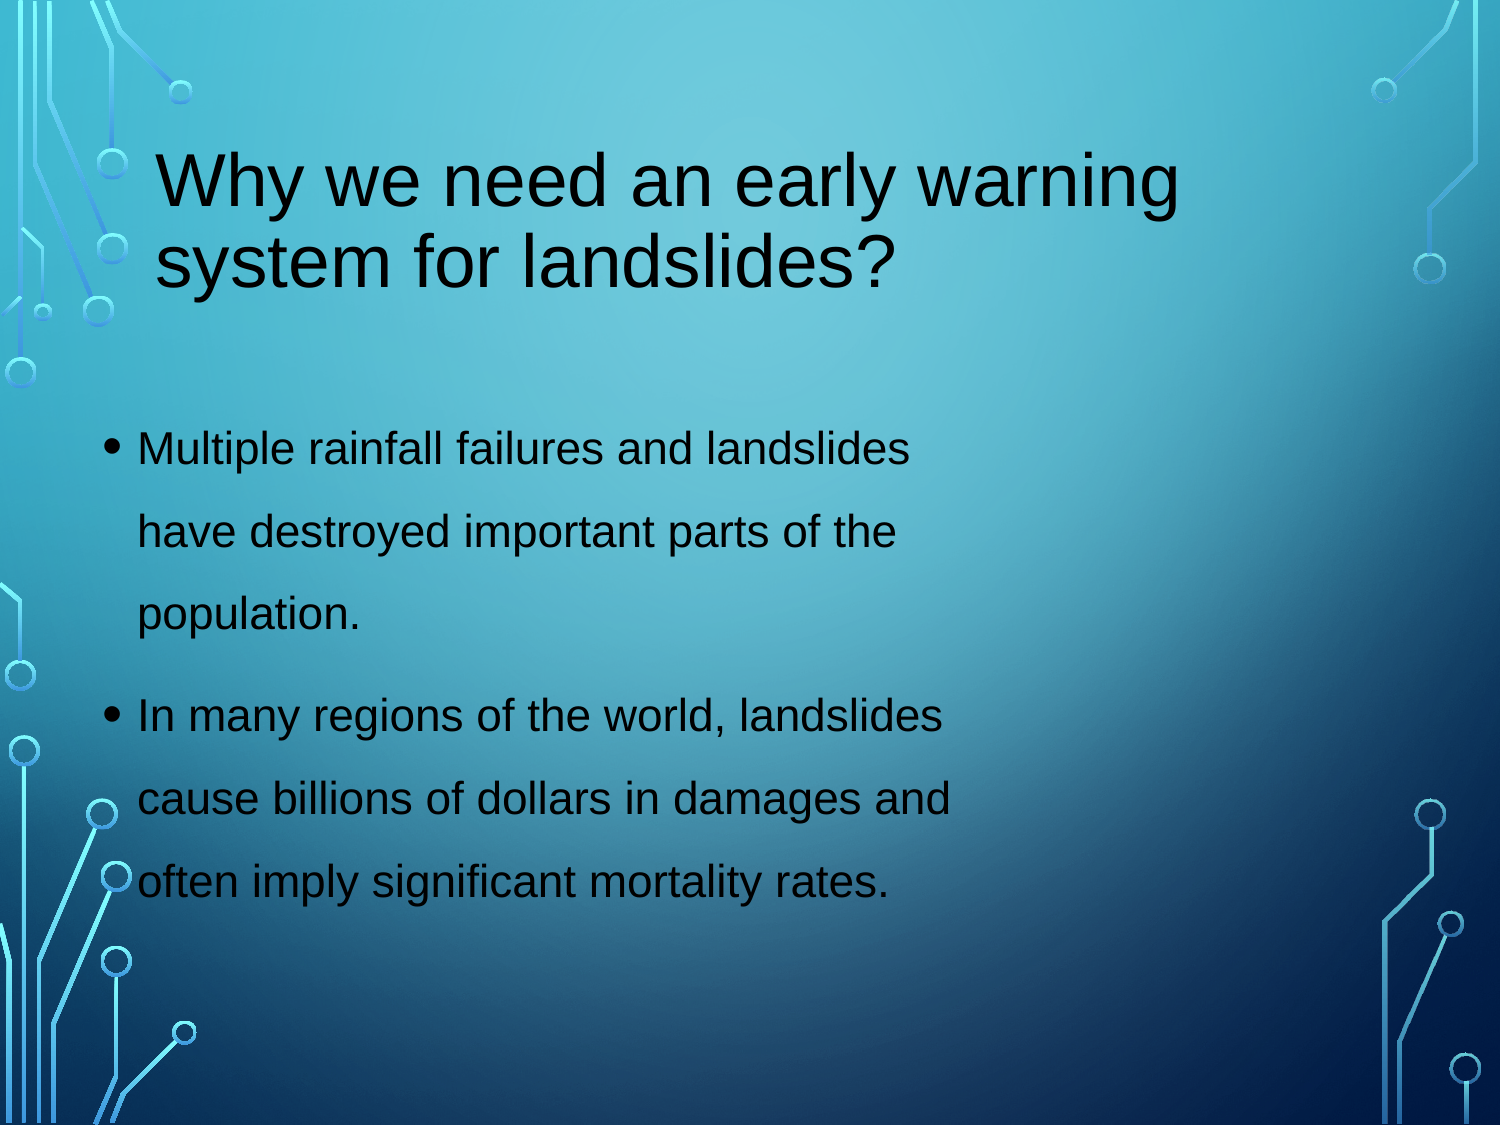

# Why we need an early warning system for landslides?
Multiple rainfall failures and landslides have destroyed important parts of the population.
In many regions of the world, landslides cause billions of dollars in damages and often imply significant mortality rates.